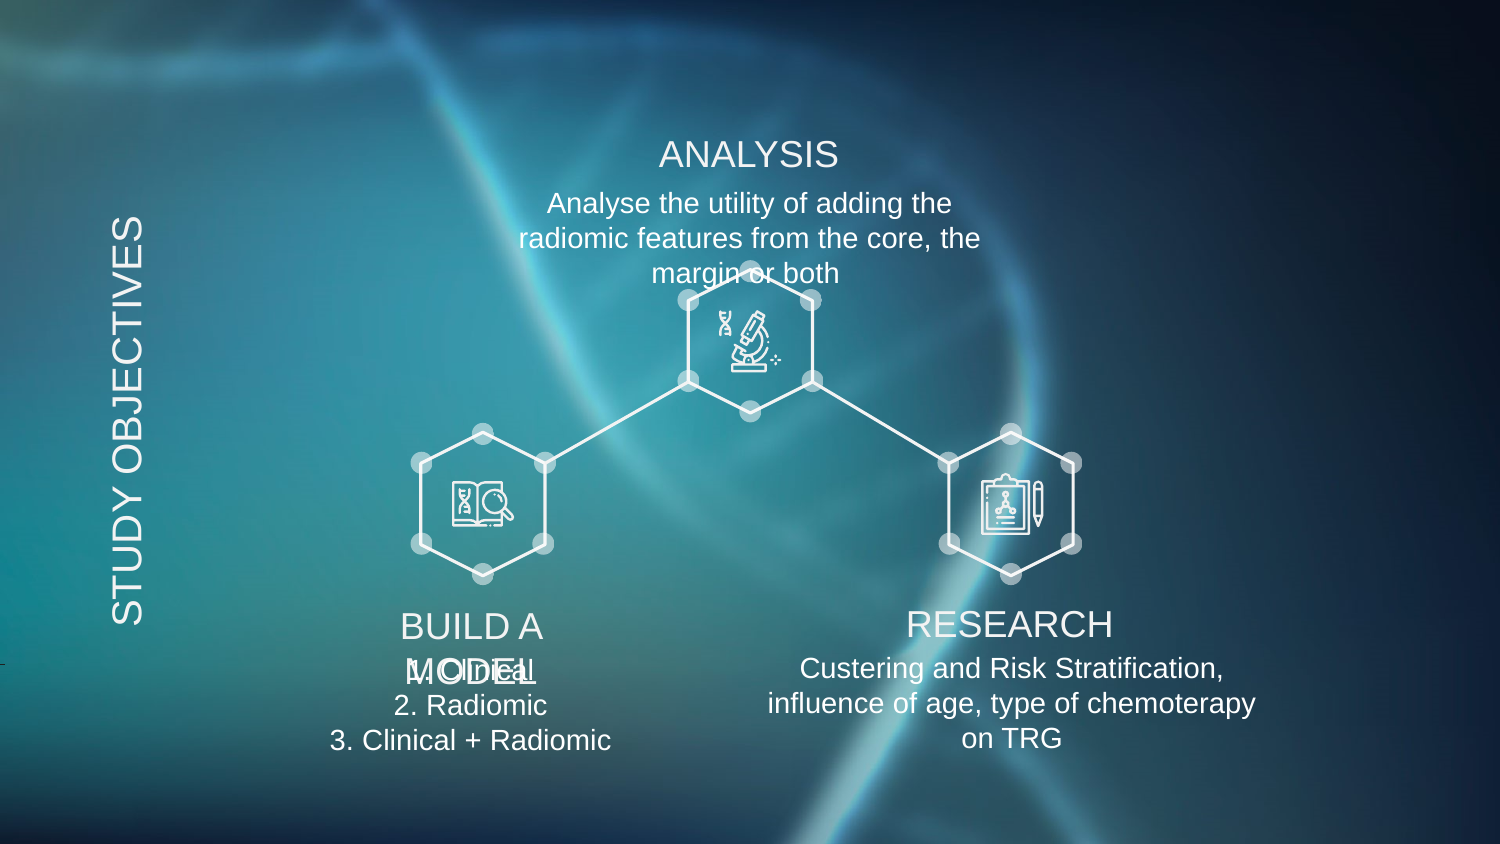

ANALYSIS
Analyse the utility of adding the radiomic features from the core, the margin or both

# STUDY OBJECTIVES

RESEARCH
BUILD A MODEL
Custering and Risk Stratification, influence of age, type of chemoterapy on TRG
1. Clinical
2. Radiomic
3. Clinical + Radiomic